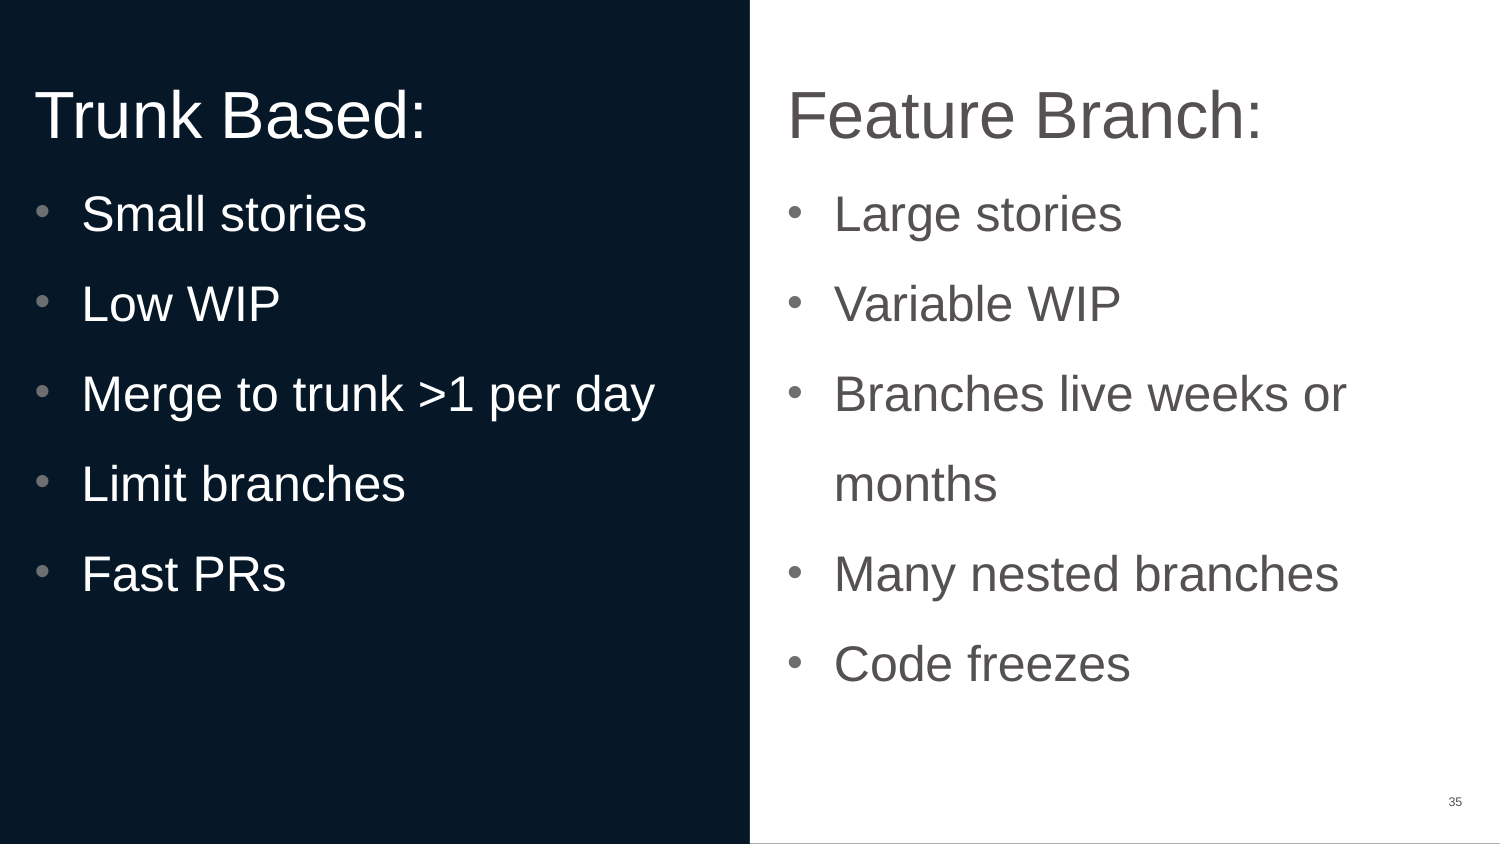

Trunk Based:
Small stories
Low WIP
Merge to trunk >1 per day
Limit branches
Fast PRs
Feature Branch:
Large stories
Variable WIP
Branches live weeks or months
Many nested branches
Code freezes

35